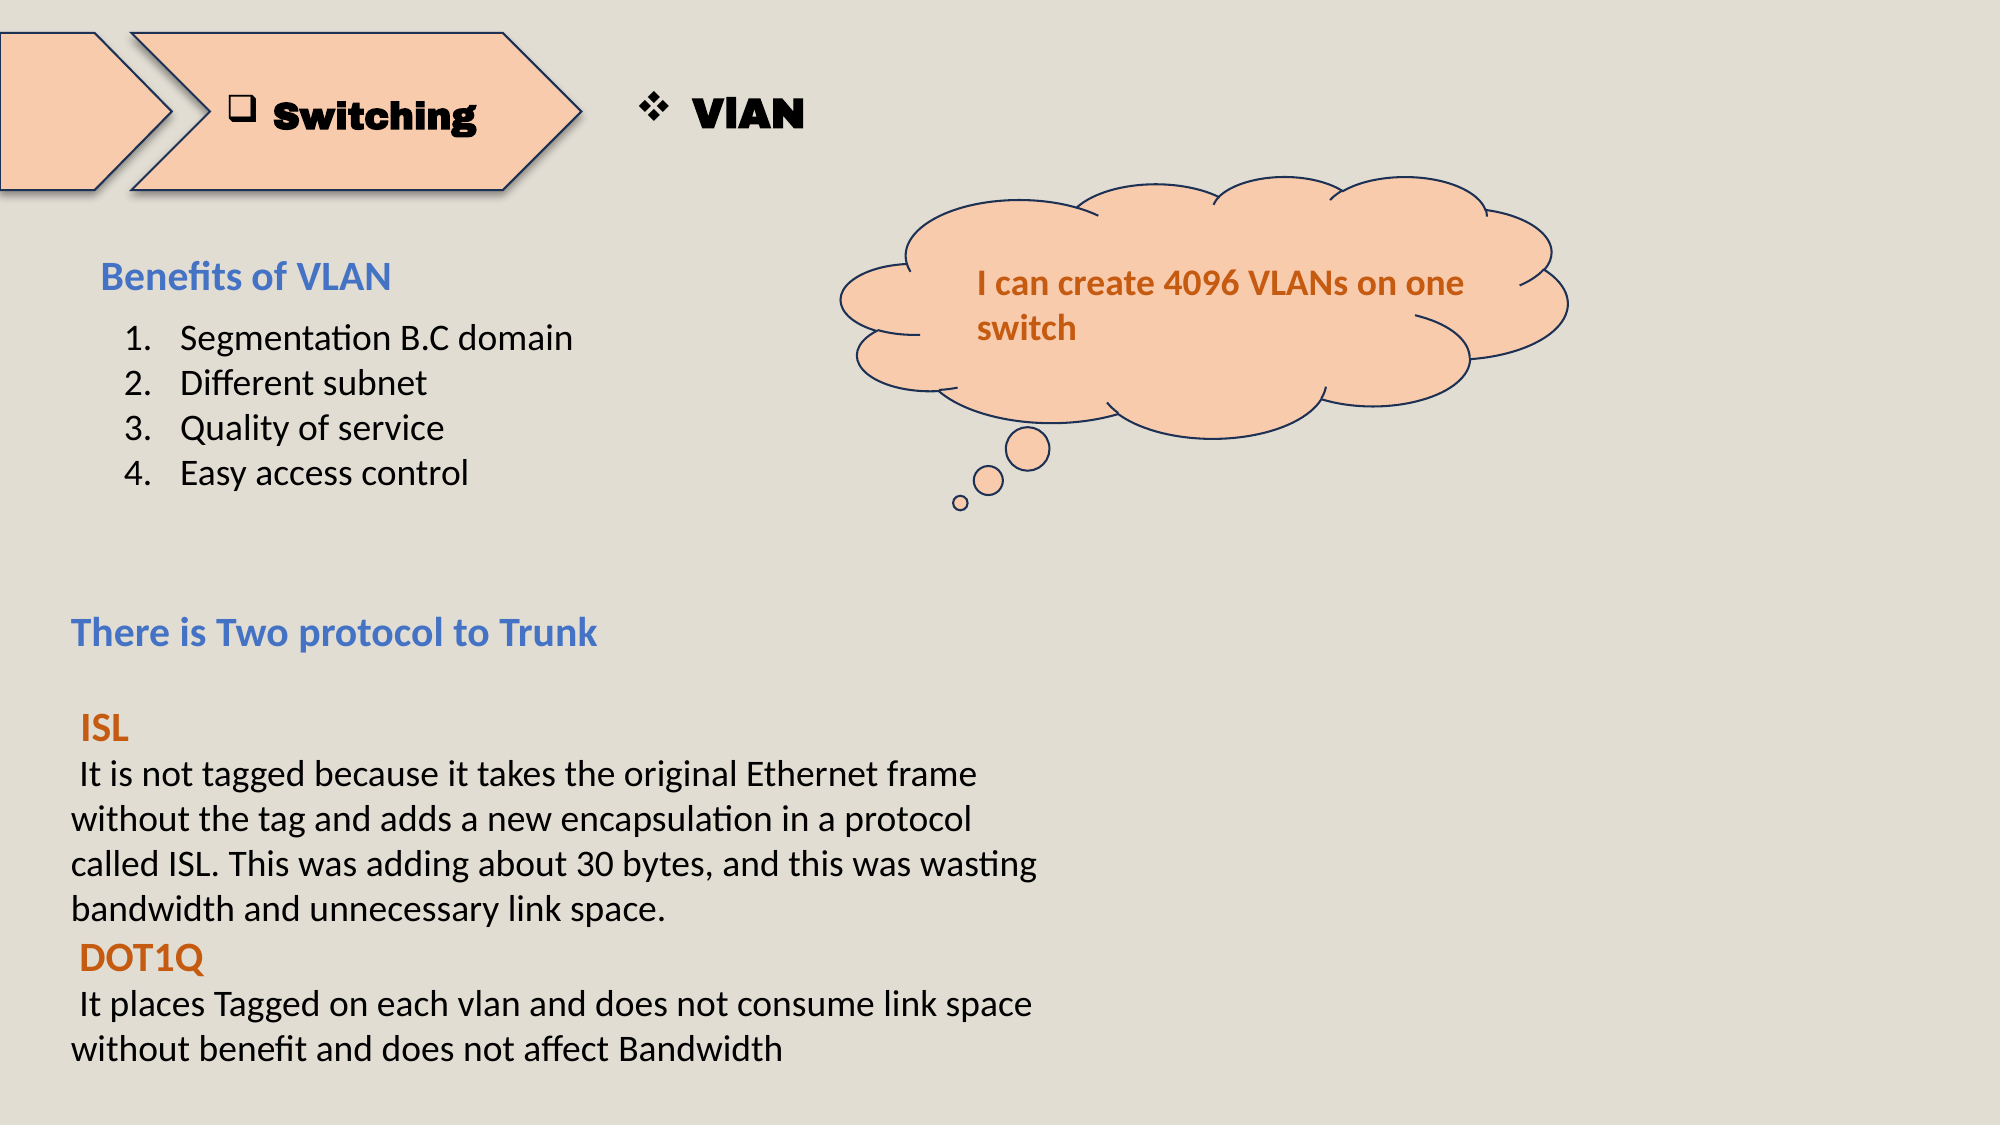

VlAN
Switching

Benefits of VLAN
I can create 4096 VLANs on one switch
Segmentation B.C domain
Different subnet
Quality of service
Easy access control
There is Two protocol to Trunk

 ISL
 It is not tagged because it takes the original Ethernet frame without the tag and adds a new encapsulation in a protocol called ISL. This was adding about 30 bytes, and this was wasting bandwidth and unnecessary link space.
 DOT1Q
 It places Tagged on each vlan and does not consume link space without benefit and does not affect Bandwidth